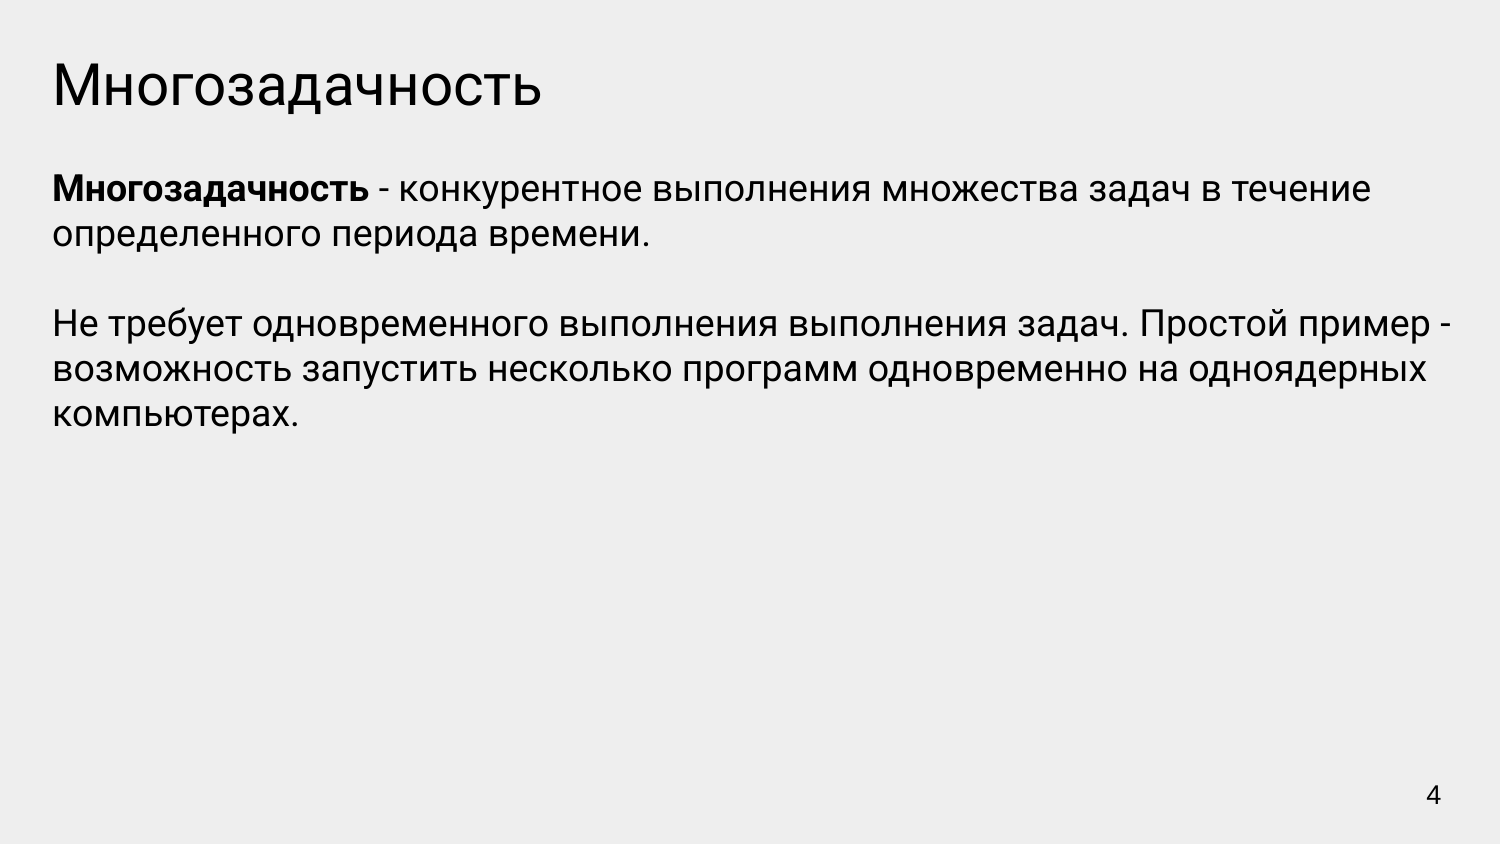

# Многозадачность
Многозадачность - конкурентное выполнения множества задач в течение определенного периода времени.

Не требует одновременного выполнения выполнения задач. Простой пример - возможность запустить несколько программ одновременно на одноядерных компьютерах.
4